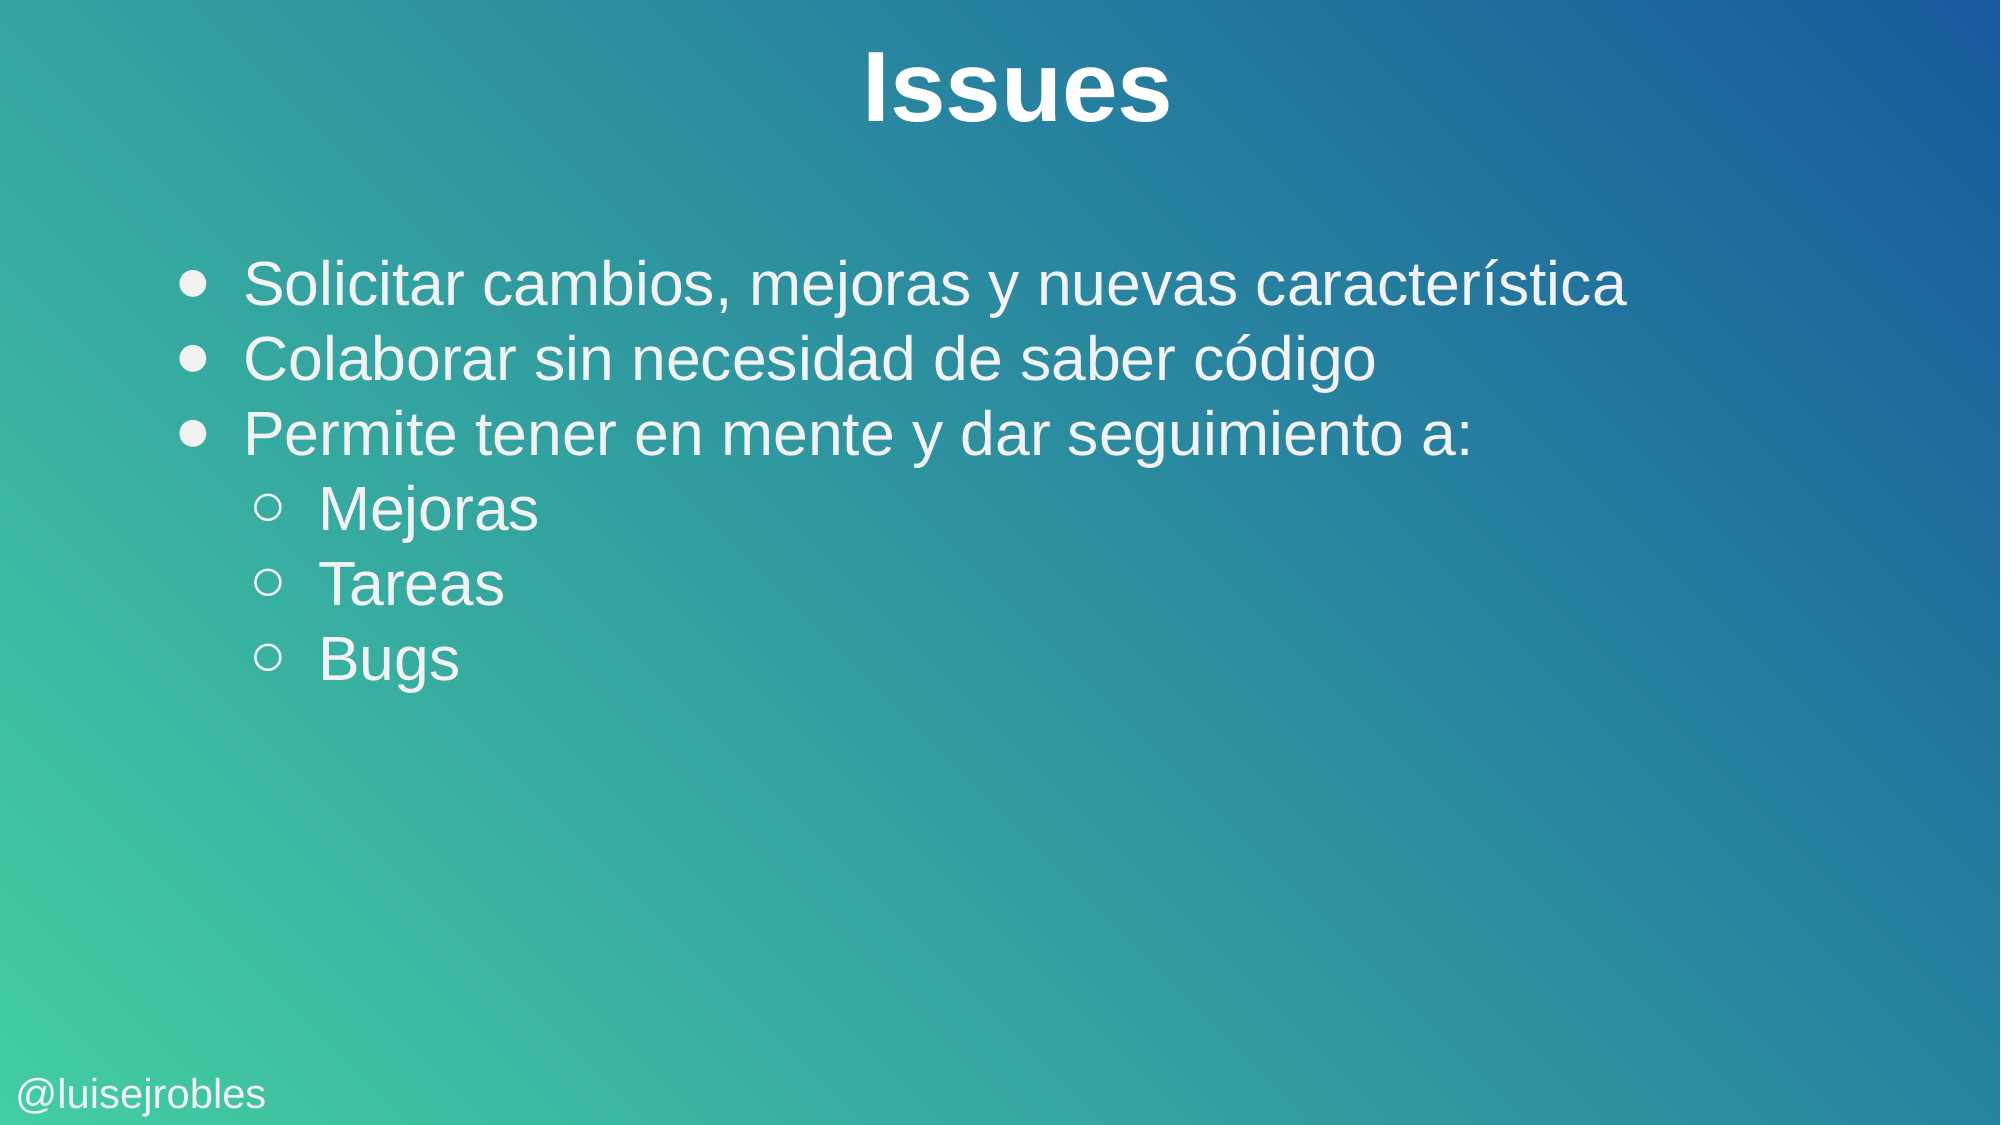

Issues
Solicitar cambios, mejoras y nuevas característica
Colaborar sin necesidad de saber código
Permite tener en mente y dar seguimiento a:
Mejoras
Tareas
Bugs

@luisejrobles